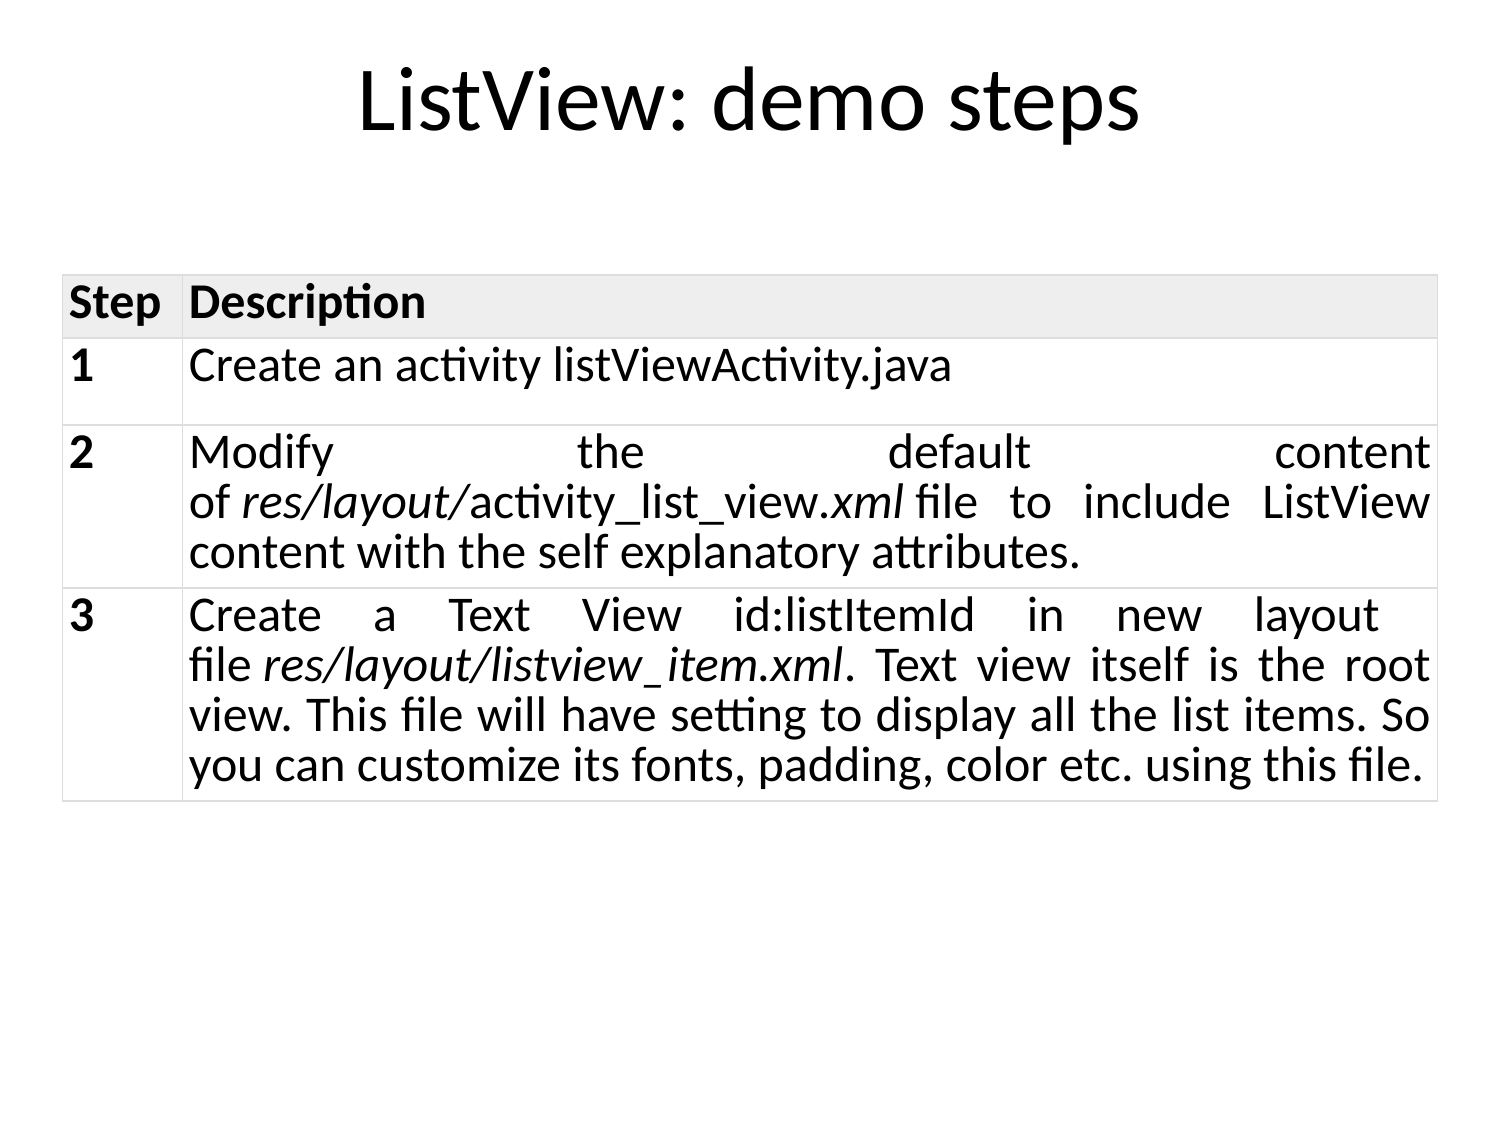

# ListView: demo steps
| Step | Description |
| --- | --- |
| 1 | Create an activity listViewActivity.java |
| 2 | Modify the default content of res/layout/activity\_list\_view.xml file to include ListView content with the self explanatory attributes. |
| 3 | Create a Text View id:listItemId in new layout file res/layout/listview\_item.xml. Text view itself is the root view. This file will have setting to display all the list items. So you can customize its fonts, padding, color etc. using this file. |